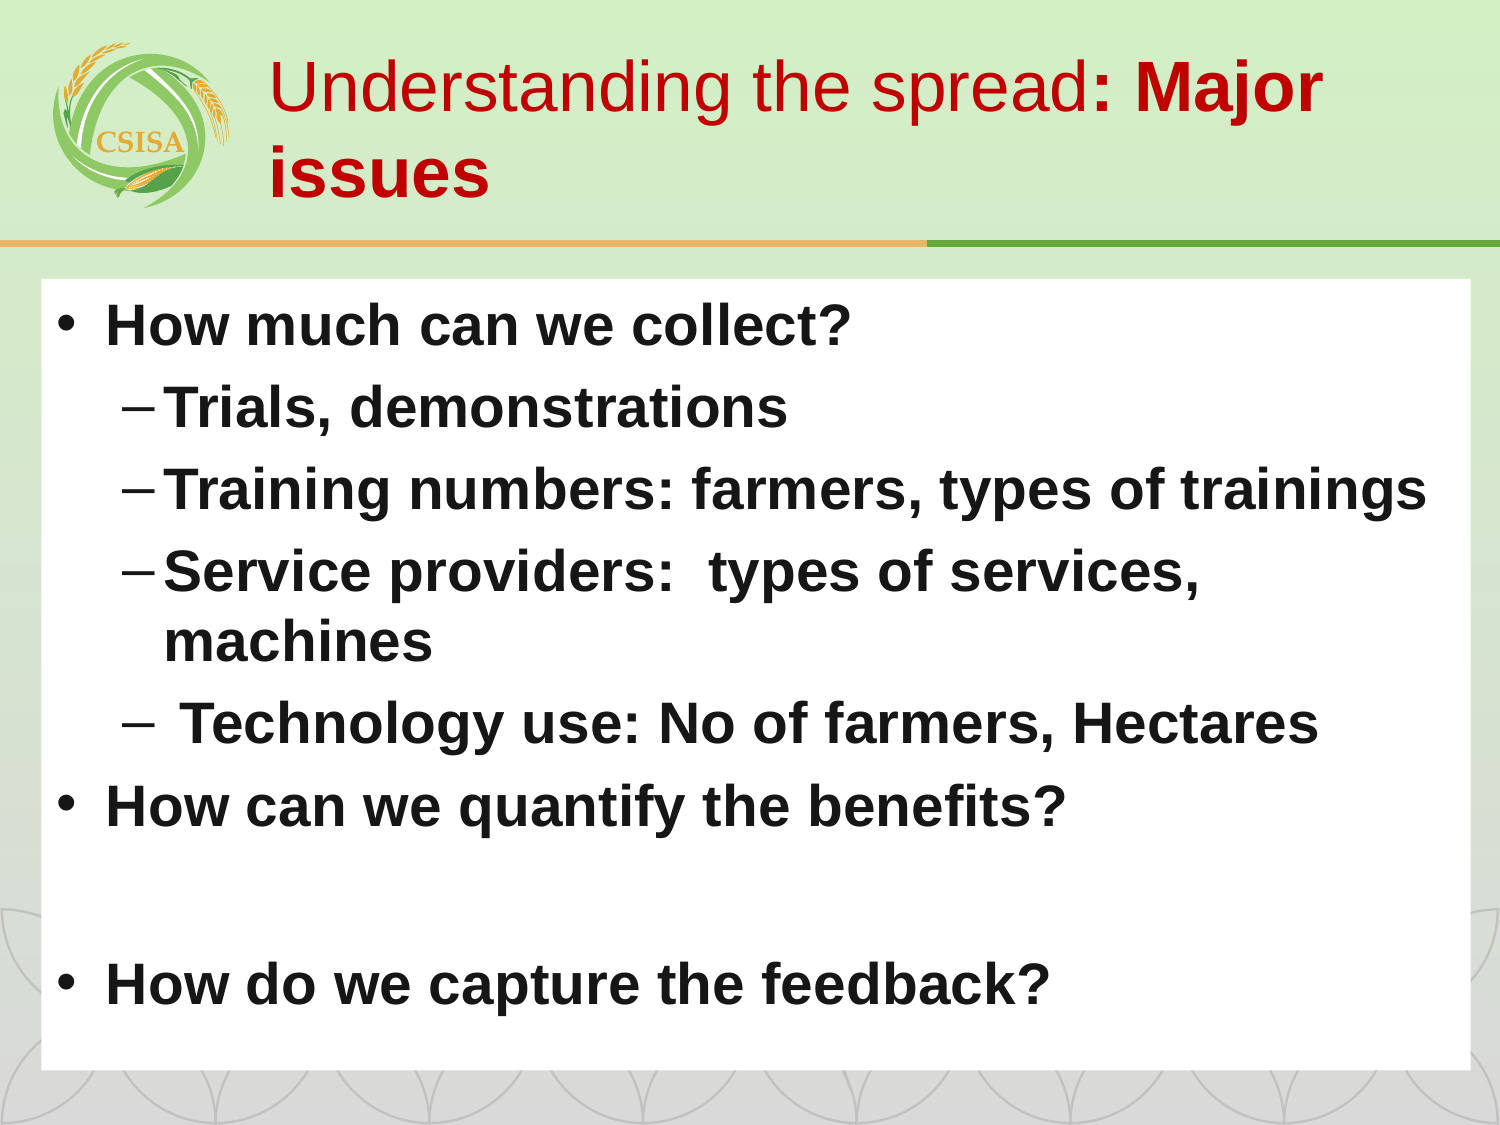

# Understanding the spread: Major issues
How much can we collect?
Trials, demonstrations
Training numbers: farmers, types of trainings
Service providers:  types of services, machines
 Technology use: No of farmers, Hectares
How can we quantify the benefits?

How do we capture the feedback?